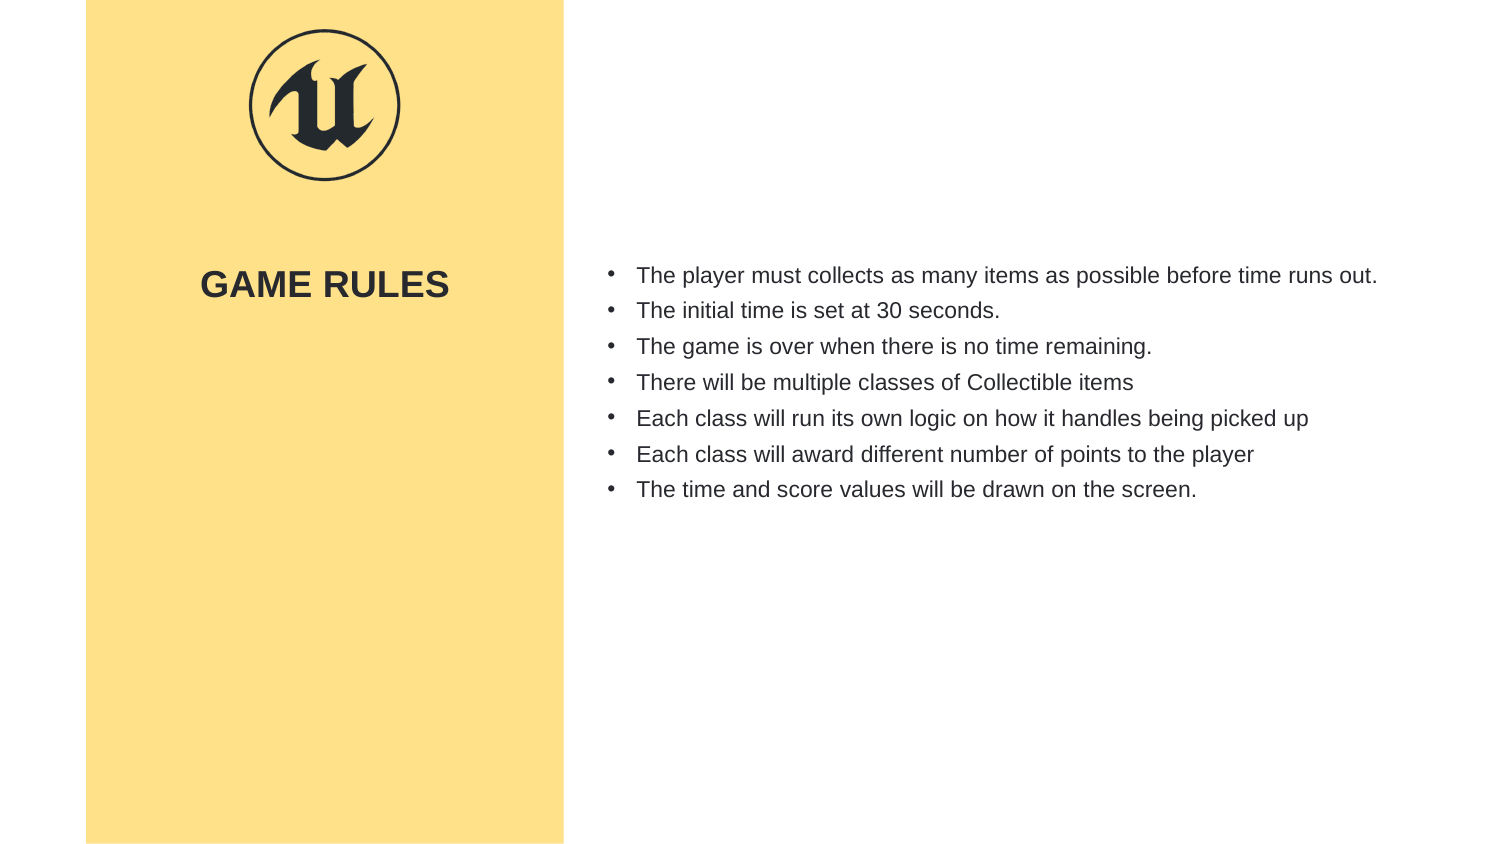

GAME RULES
The player must collects as many items as possible before time runs out.
The initial time is set at 30 seconds.
The game is over when there is no time remaining.
There will be multiple classes of Collectible items
Each class will run its own logic on how it handles being picked up
Each class will award different number of points to the player
The time and score values will be drawn on the screen.